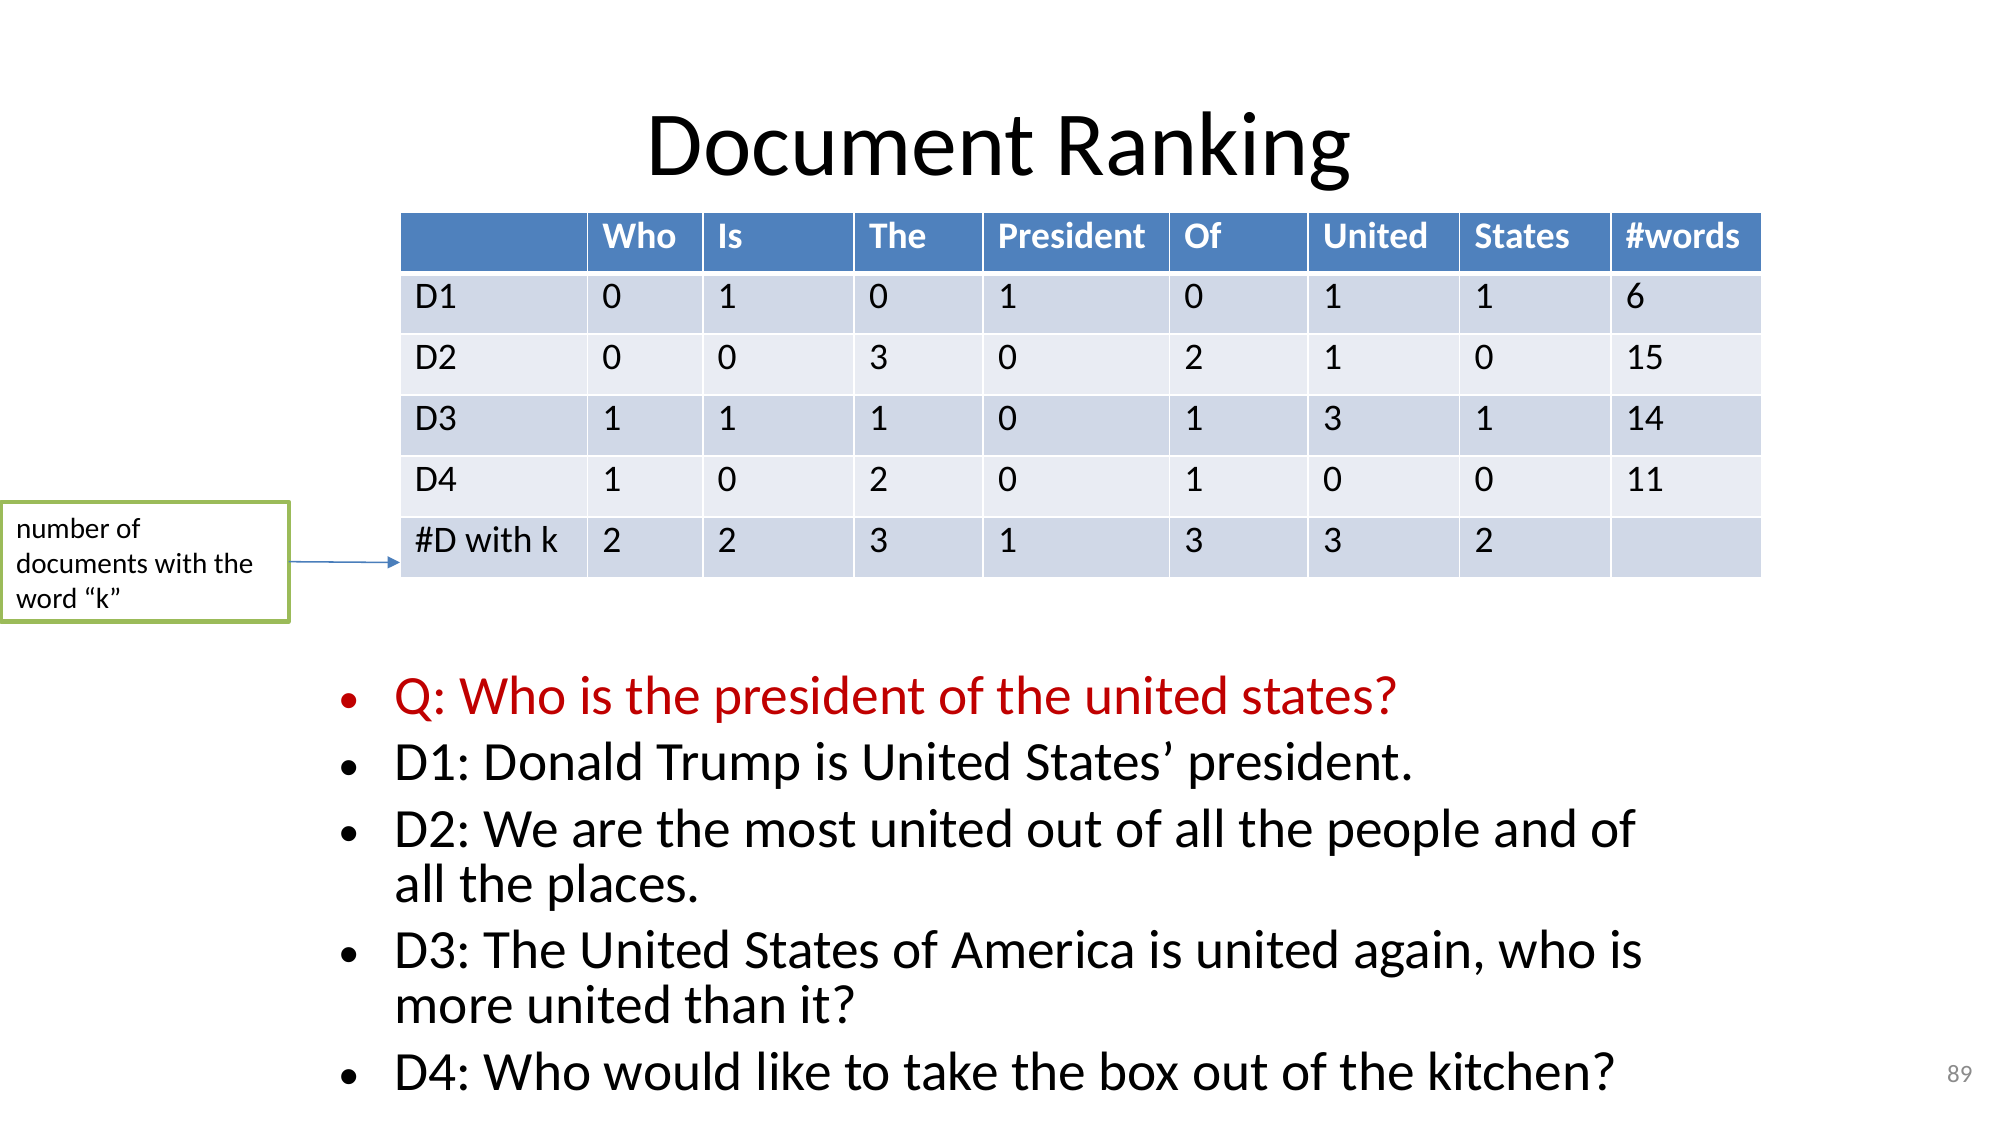

# Document Ranking
|  | Who | Is | The | President | Of | United | States | #words |
| --- | --- | --- | --- | --- | --- | --- | --- | --- |
| D1 | 0 | 1 | 0 | 1 | 0 | 1 | 1 | 6 |
| D2 | 0 | 0 | 3 | 0 | 2 | 1 | 0 | 15 |
| D3 | 1 | 1 | 1 | 0 | 1 | 3 | 1 | 14 |
| D4 | 1 | 0 | 2 | 0 | 1 | 0 | 0 | 11 |
| #D with k | 2 | 2 | 3 | 1 | 3 | 3 | 2 |  |
number of documents with the word “k”
Q: Who is the president of the united states?
D1: Donald Trump is United States’ president.
D2: We are the most united out of all the people and of all the places.
D3: The United States of America is united again, who is more united than it?
D4: Who would like to take the box out of the kitchen?
89